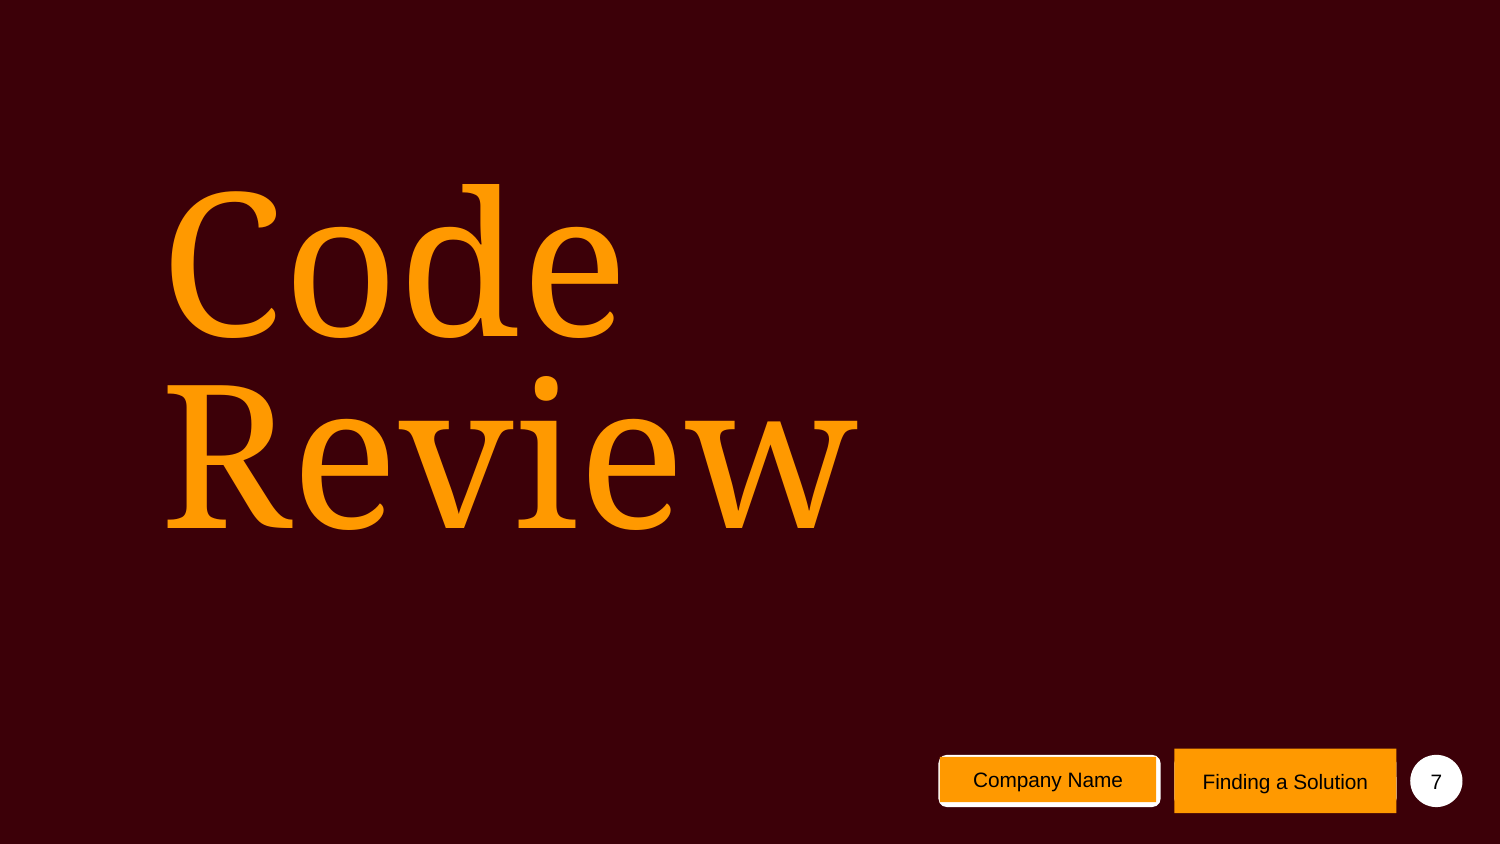

# Code Review
Finding a Solution
7

Company Name